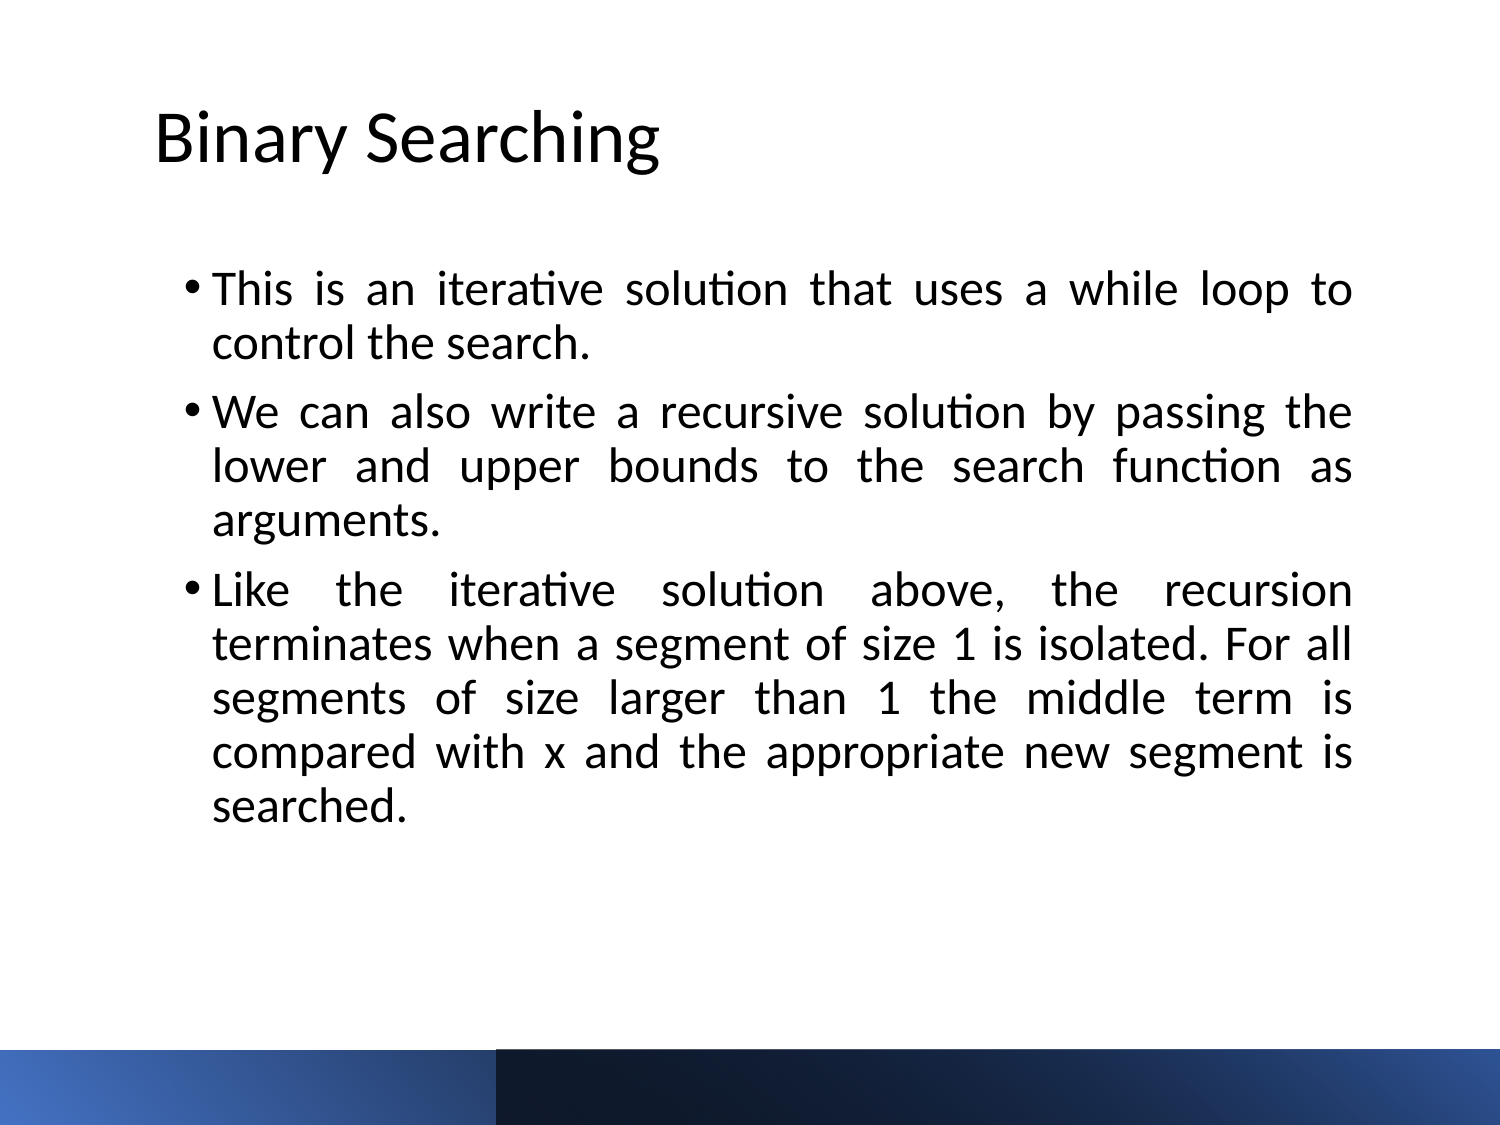

Binary Searching
This is an iterative solution that uses a while loop to control the search.
We can also write a recursive solution by passing the lower and upper bounds to the search function as arguments.
Like the iterative solution above, the recursion terminates when a segment of size 1 is isolated. For all segments of size larger than 1 the middle term is compared with x and the appropriate new segment is searched.